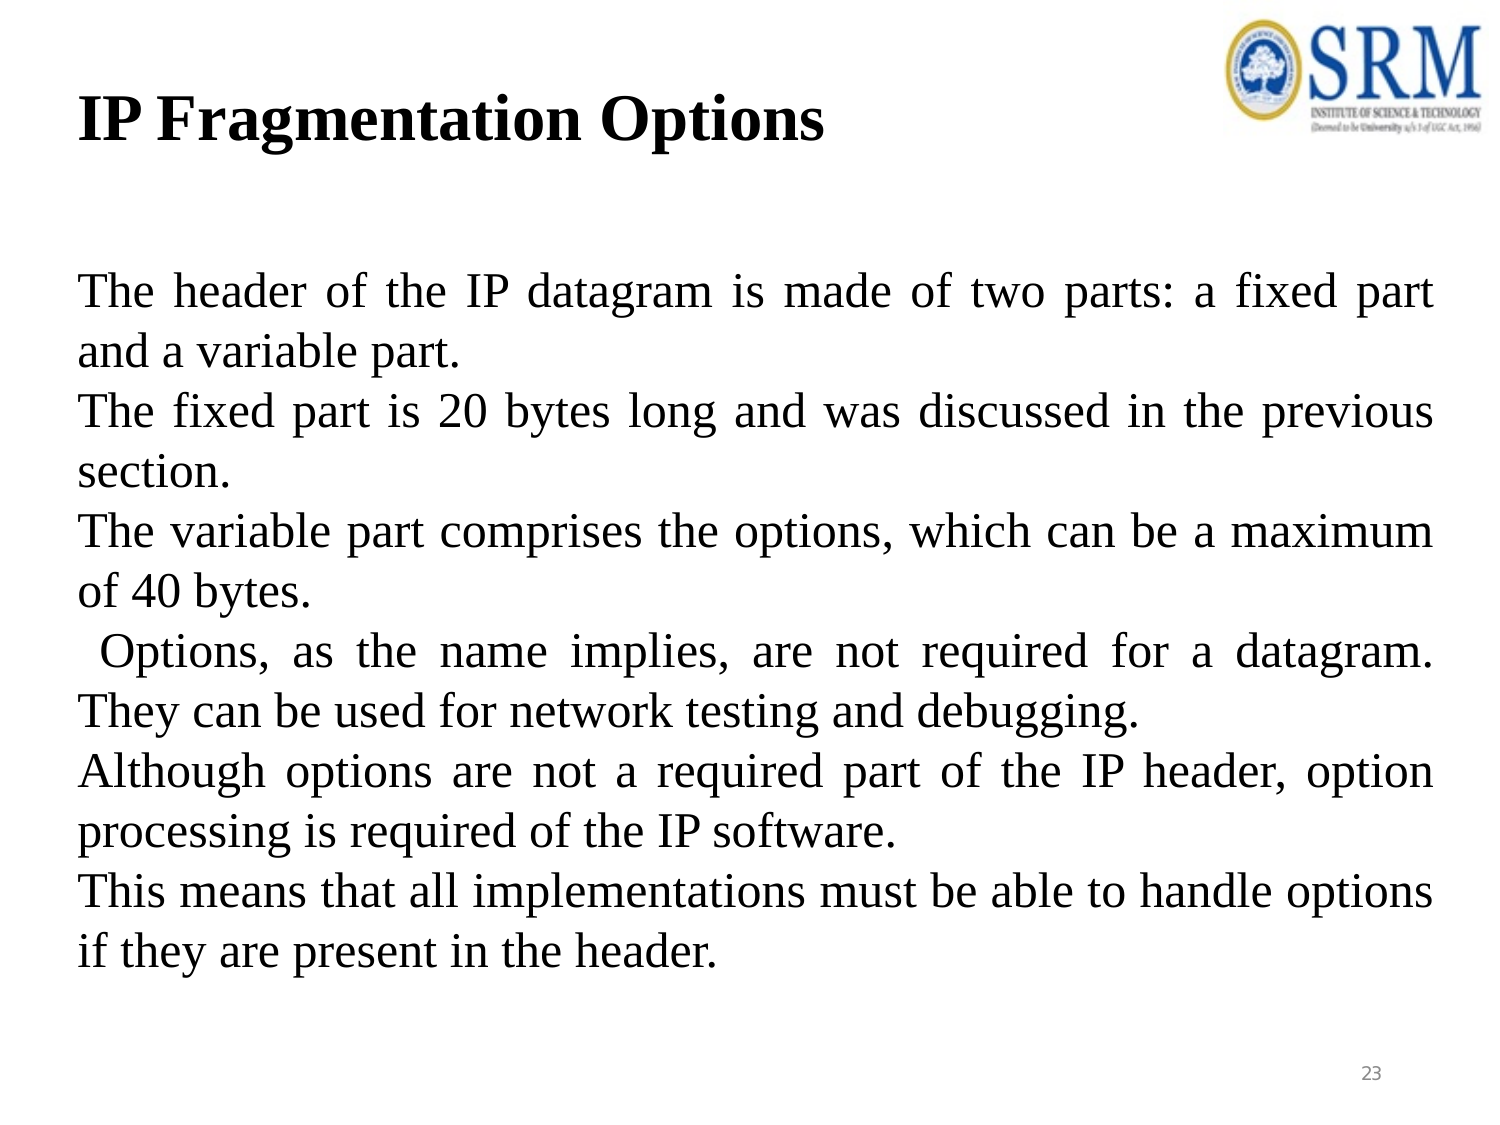

IP Fragmentation Options
The header of the IP datagram is made of two parts: a fixed part and a variable part.
The fixed part is 20 bytes long and was discussed in the previous section.
The variable part comprises the options, which can be a maximum of 40 bytes.
 Options, as the name implies, are not required for a datagram. They can be used for network testing and debugging.
Although options are not a required part of the IP header, option processing is required of the IP software.
This means that all implementations must be able to handle options if they are present in the header.
23